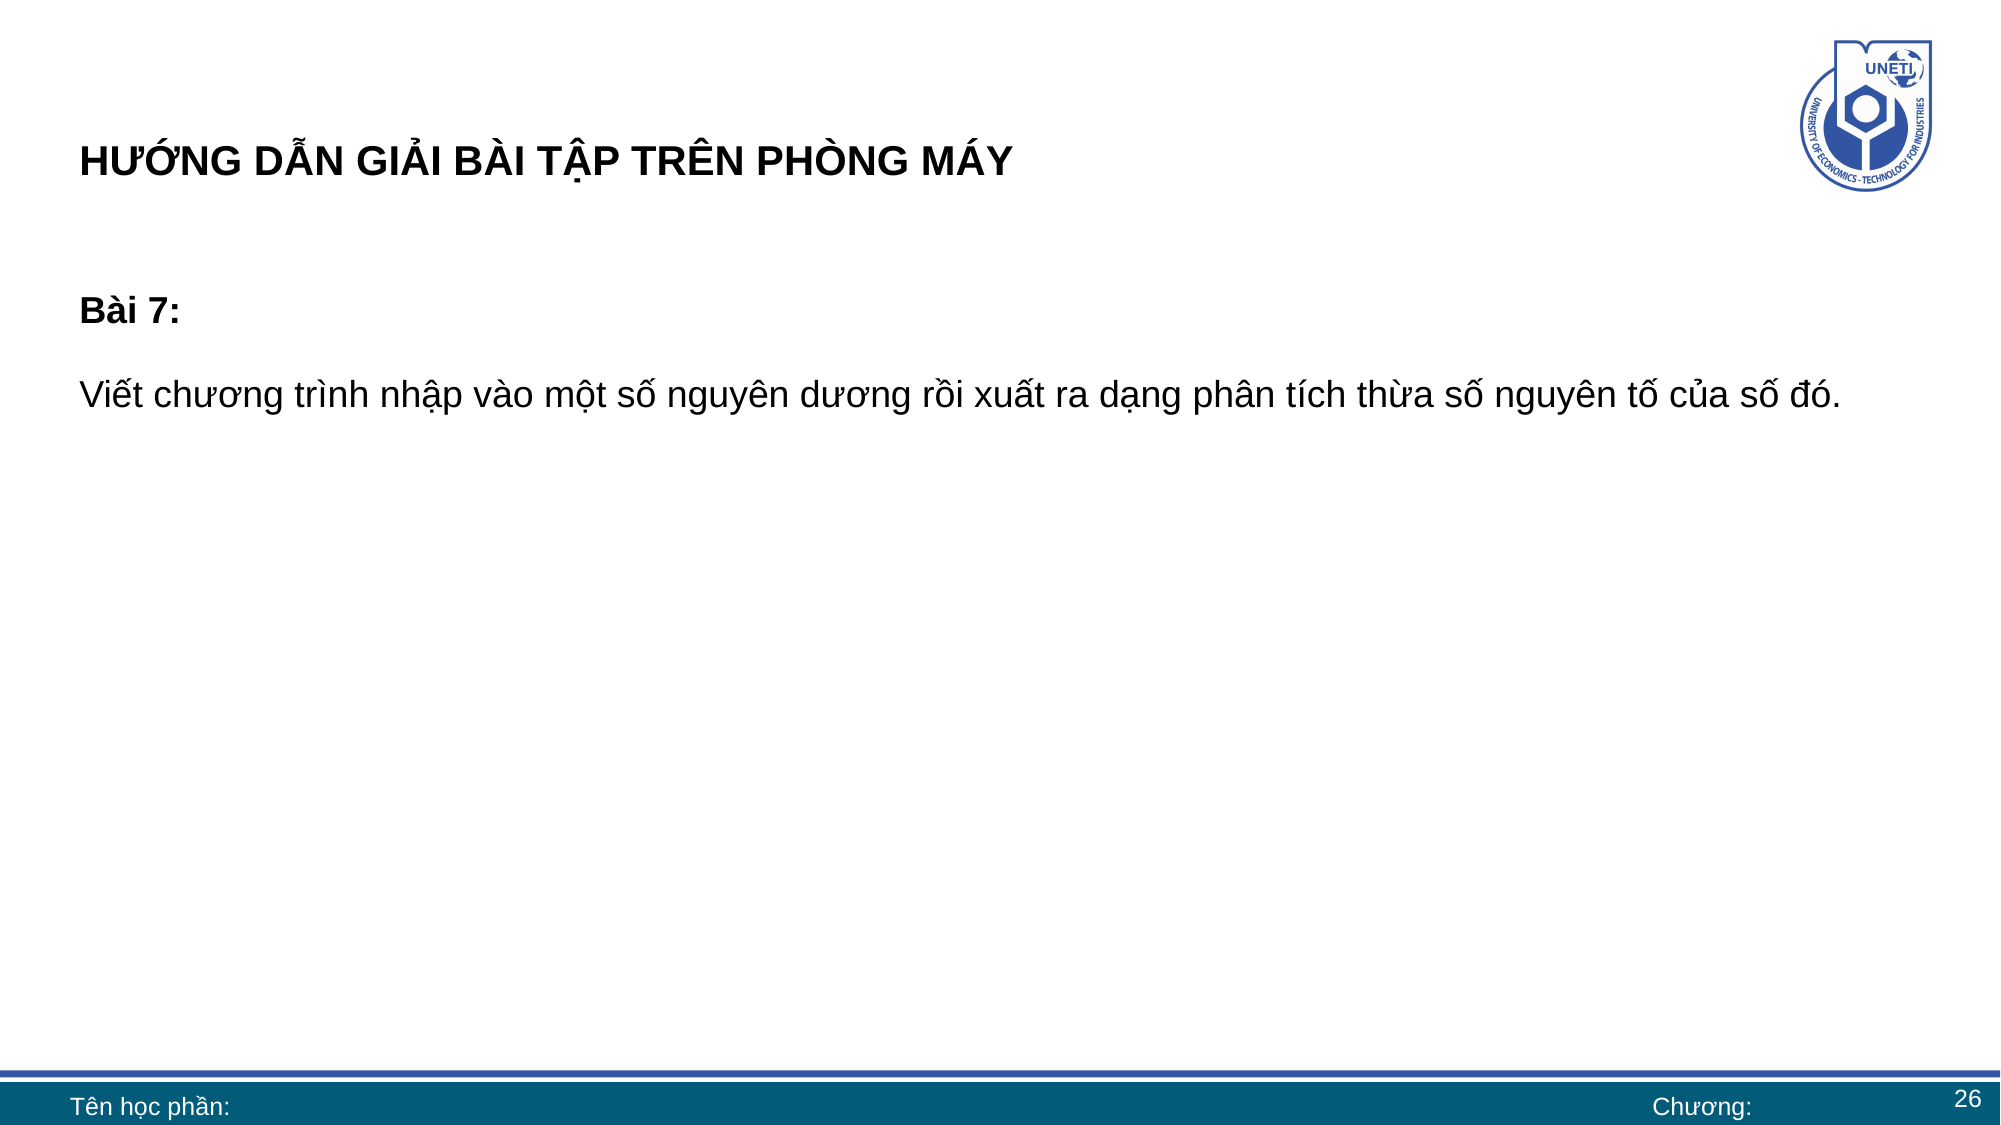

# HƯỚNG DẪN GIẢI BÀI TẬP TRÊN PHÒNG MÁY
Bài 7:
Viết chương trình nhập vào một số nguyên dương rồi xuất ra dạng phân tích thừa số nguyên tố của số đó.
26
Tên học phần:
Chương: